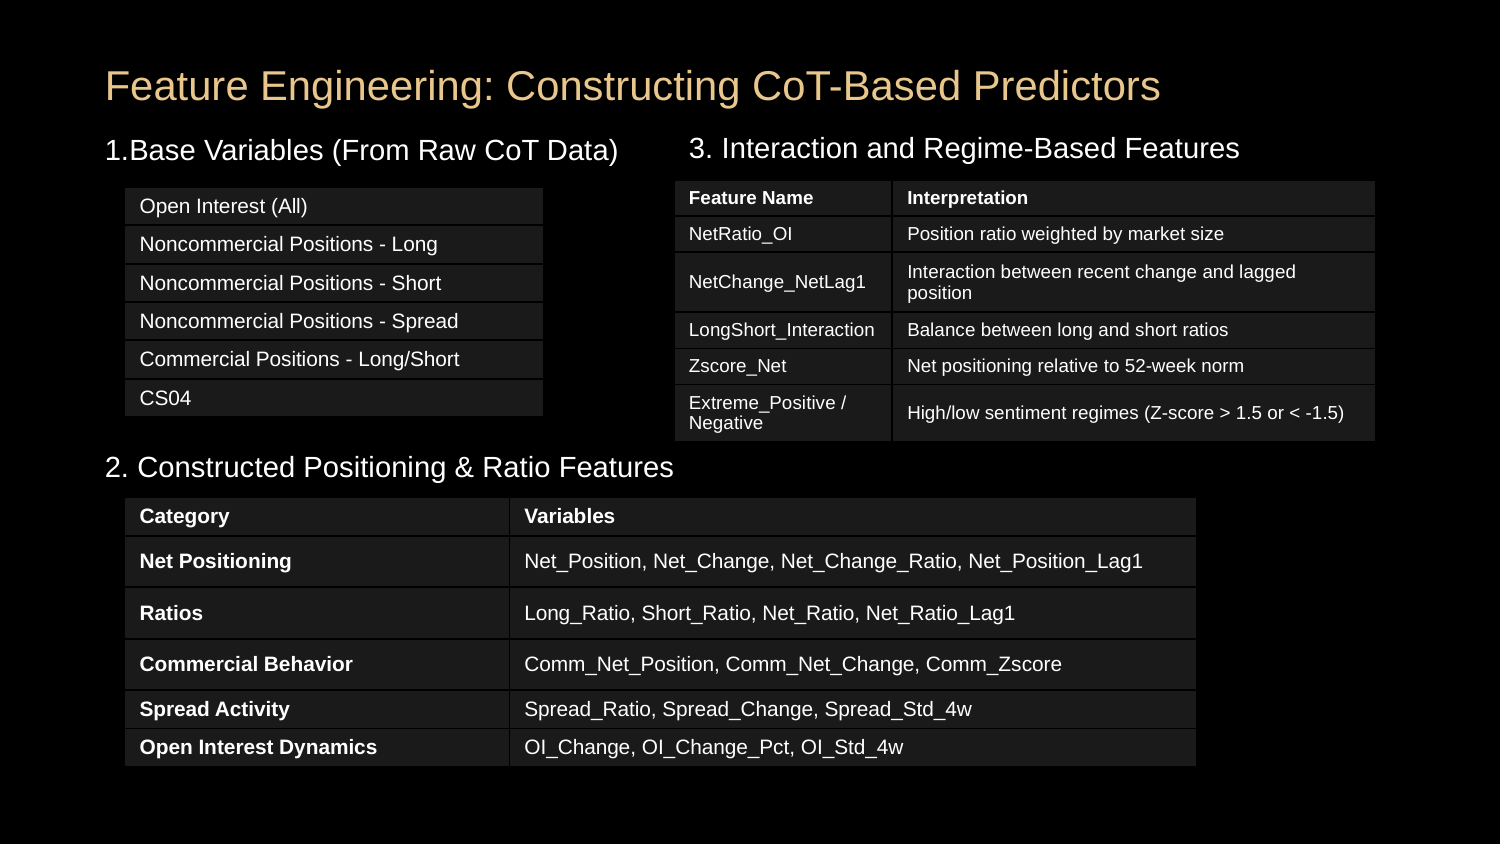

# Feature Engineering: Constructing CoT-Based Predictors
3. Interaction and Regime-Based Features

1.Base Variables (From Raw CoT Data)

| Feature Name | Interpretation |
| --- | --- |
| NetRatio\_OI | Position ratio weighted by market size |
| NetChange\_NetLag1 | Interaction between recent change and lagged position |
| LongShort\_Interaction | Balance between long and short ratios |
| Zscore\_Net | Net positioning relative to 52-week norm |
| Extreme\_Positive / Negative | High/low sentiment regimes (Z-score > 1.5 or < -1.5) |
| Open Interest (All) |
| --- |
| Noncommercial Positions - Long |
| Noncommercial Positions - Short |
| Noncommercial Positions - Spread |
| Commercial Positions - Long/Short |
| CS04 |
2. Constructed Positioning & Ratio Features

| Category | Variables |
| --- | --- |
| Net Positioning | Net\_Position, Net\_Change, Net\_Change\_Ratio, Net\_Position\_Lag1 |
| Ratios | Long\_Ratio, Short\_Ratio, Net\_Ratio, Net\_Ratio\_Lag1 |
| Commercial Behavior | Comm\_Net\_Position, Comm\_Net\_Change, Comm\_Zscore |
| Spread Activity | Spread\_Ratio, Spread\_Change, Spread\_Std\_4w |
| Open Interest Dynamics | OI\_Change, OI\_Change\_Pct, OI\_Std\_4w |